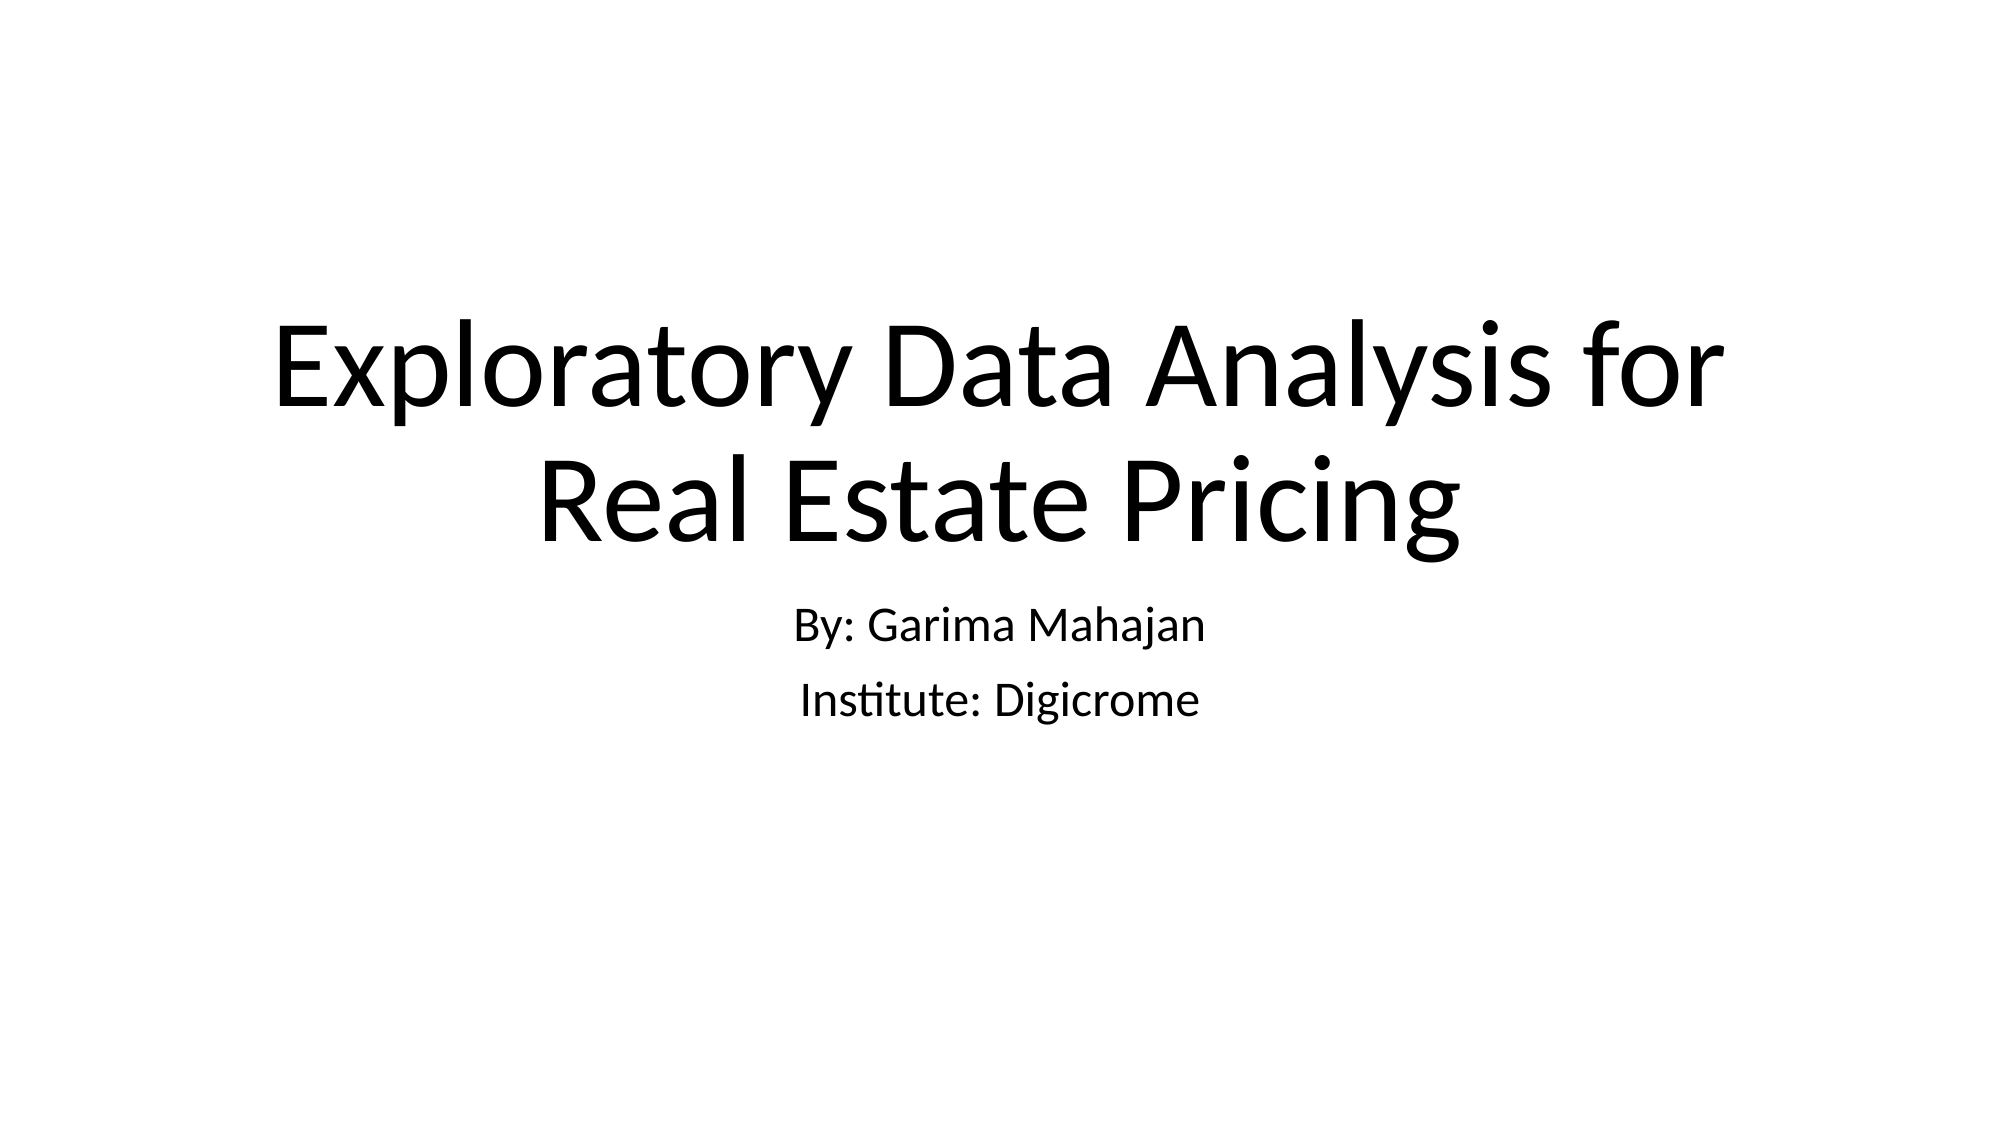

# Exploratory Data Analysis for Real Estate Pricing
By: Garima Mahajan
Institute: Digicrome